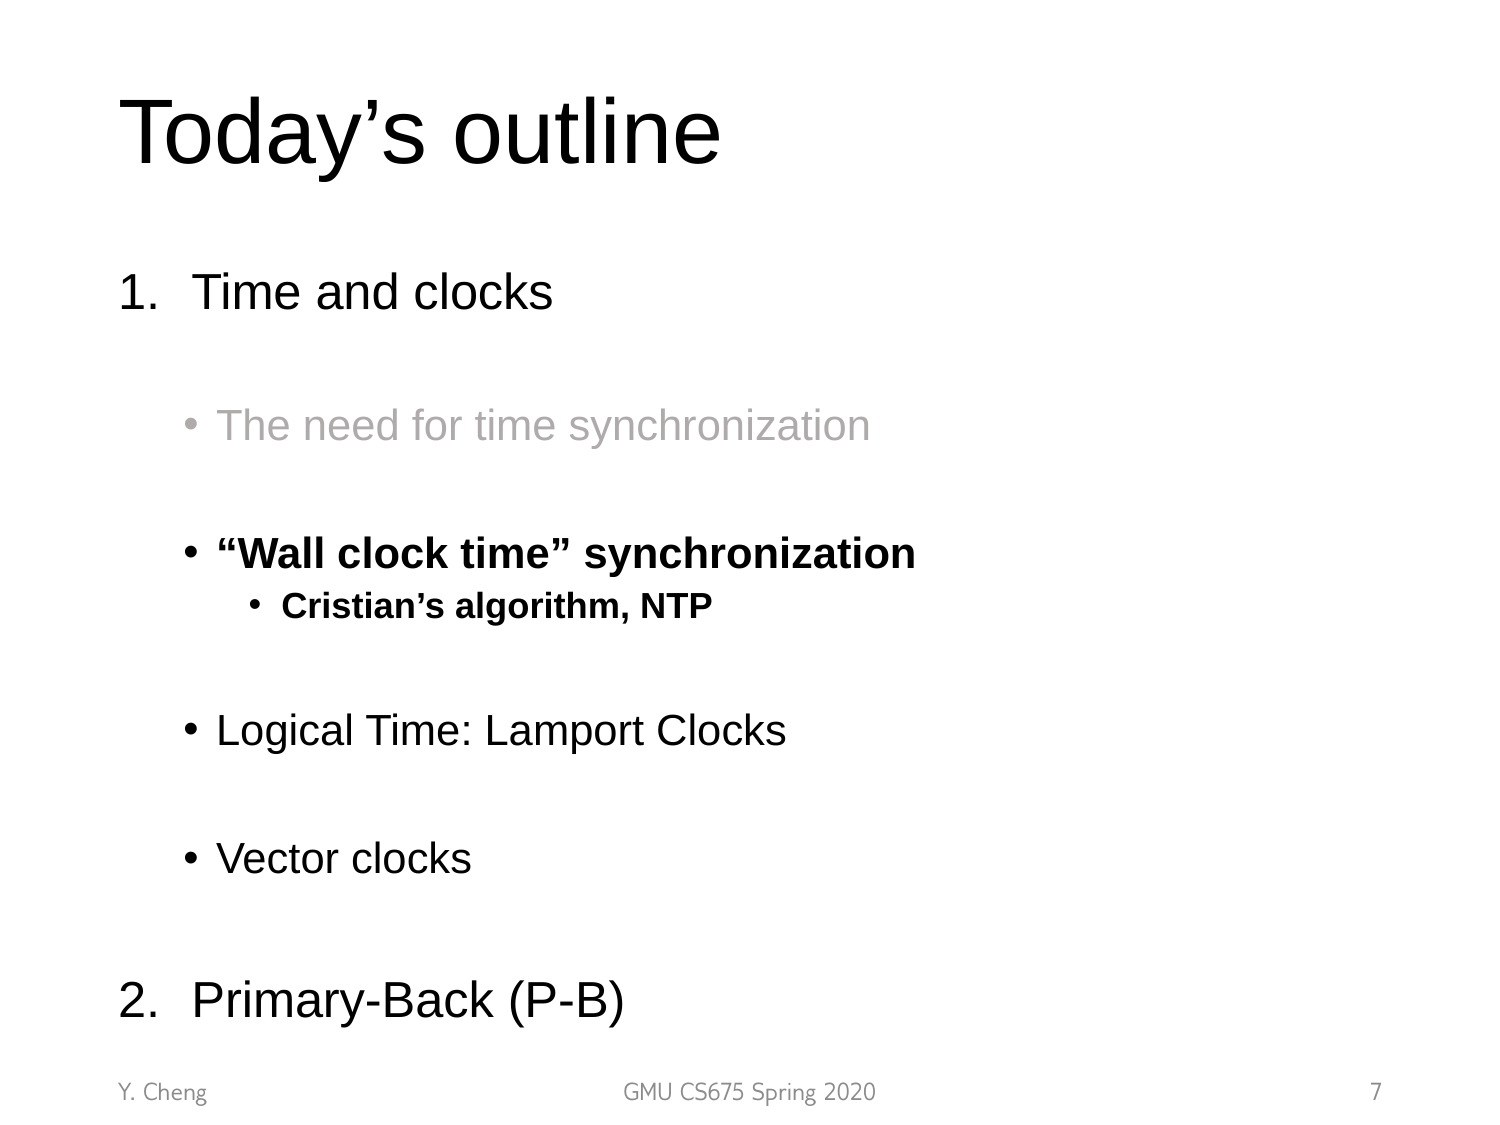

# Today’s outline
Time and clocks

The need for time synchronization

“Wall clock time” synchronization
Cristian’s algorithm, NTP

Logical Time: Lamport Clocks

Vector clocks

Primary-Back (P-B)
Y. Cheng
GMU CS675 Spring 2020
7